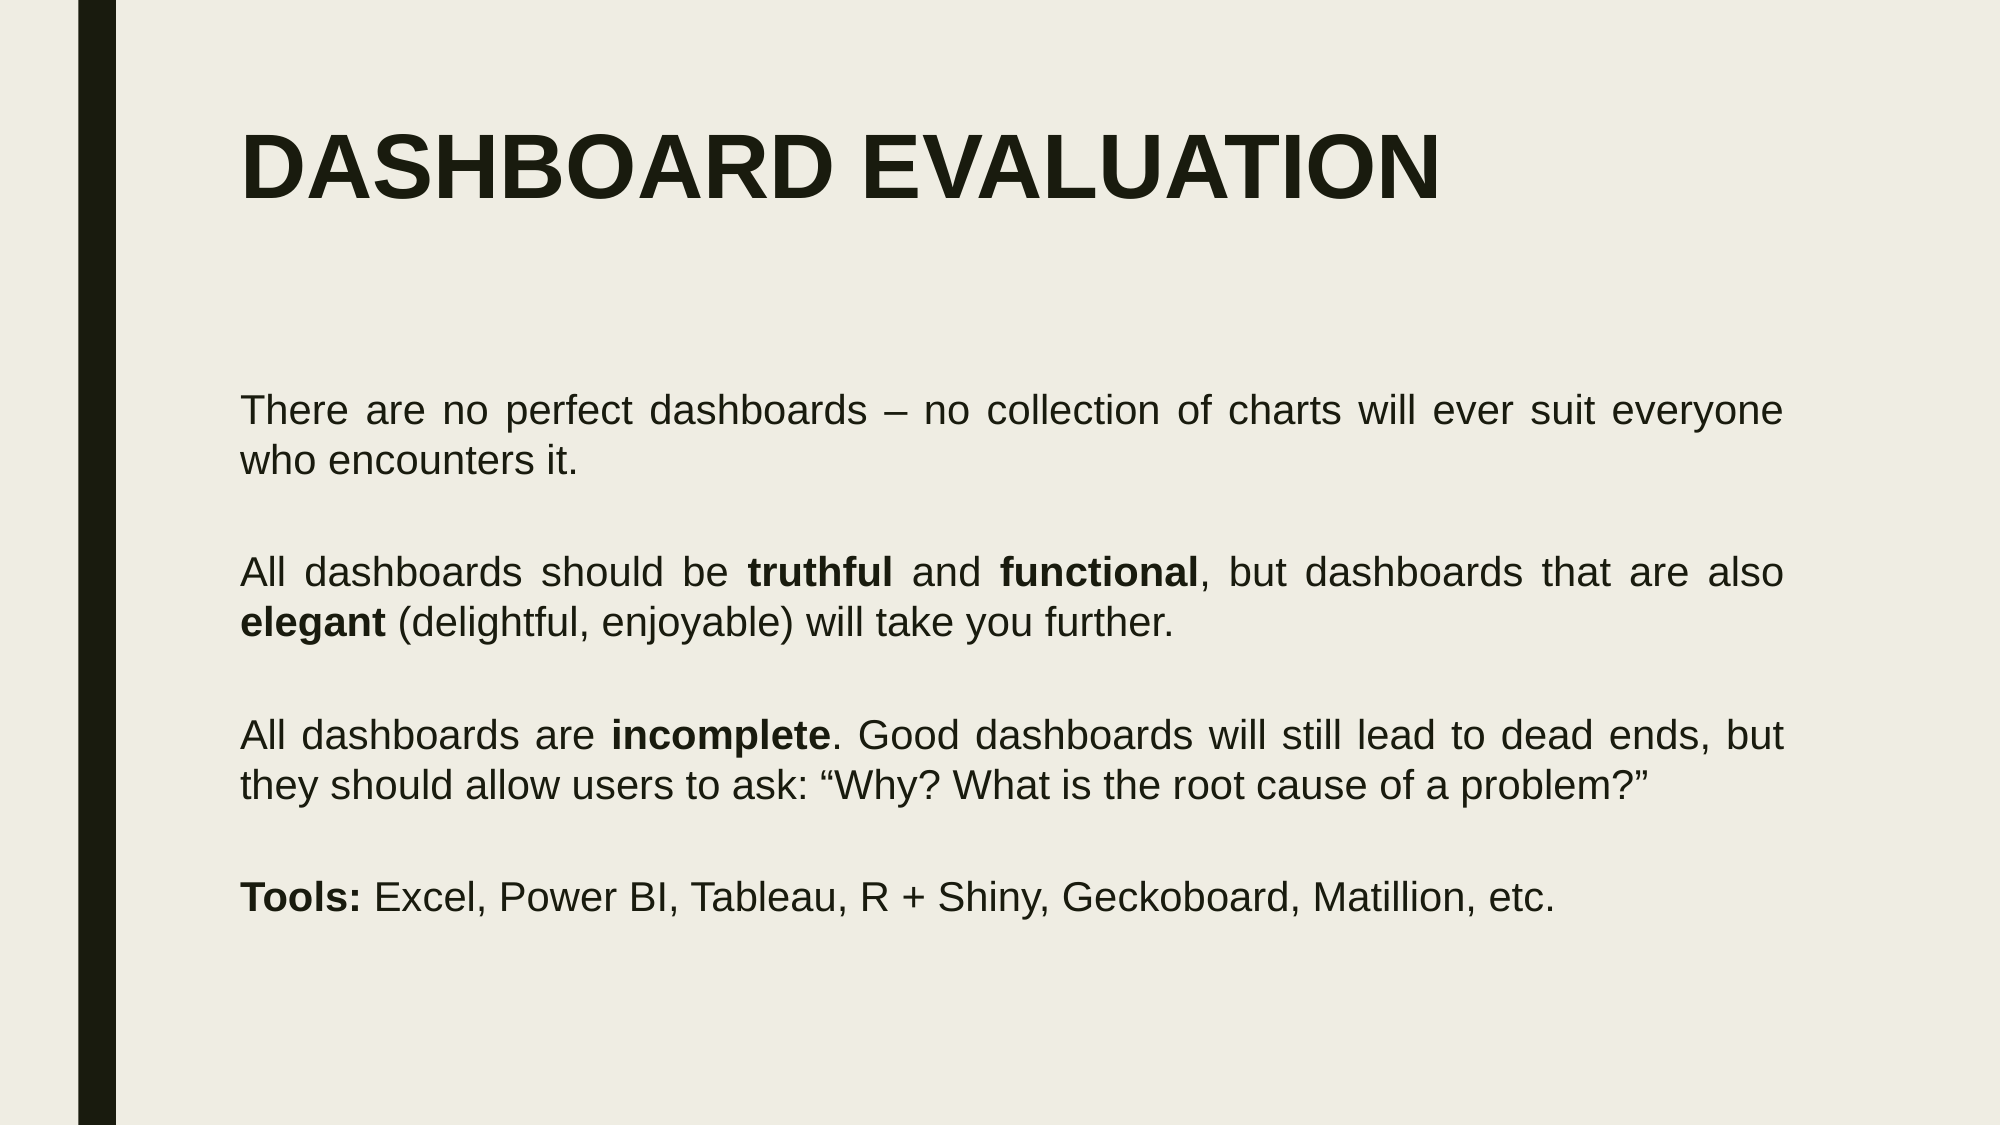

# DASHBOARD EVALUATION
There are no perfect dashboards – no collection of charts will ever suit everyone who encounters it.

All dashboards should be truthful and functional, but dashboards that are also elegant (delightful, enjoyable) will take you further.

All dashboards are incomplete. Good dashboards will still lead to dead ends, but they should allow users to ask: “Why? What is the root cause of a problem?”

Tools: Excel, Power BI, Tableau, R + Shiny, Geckoboard, Matillion, etc.